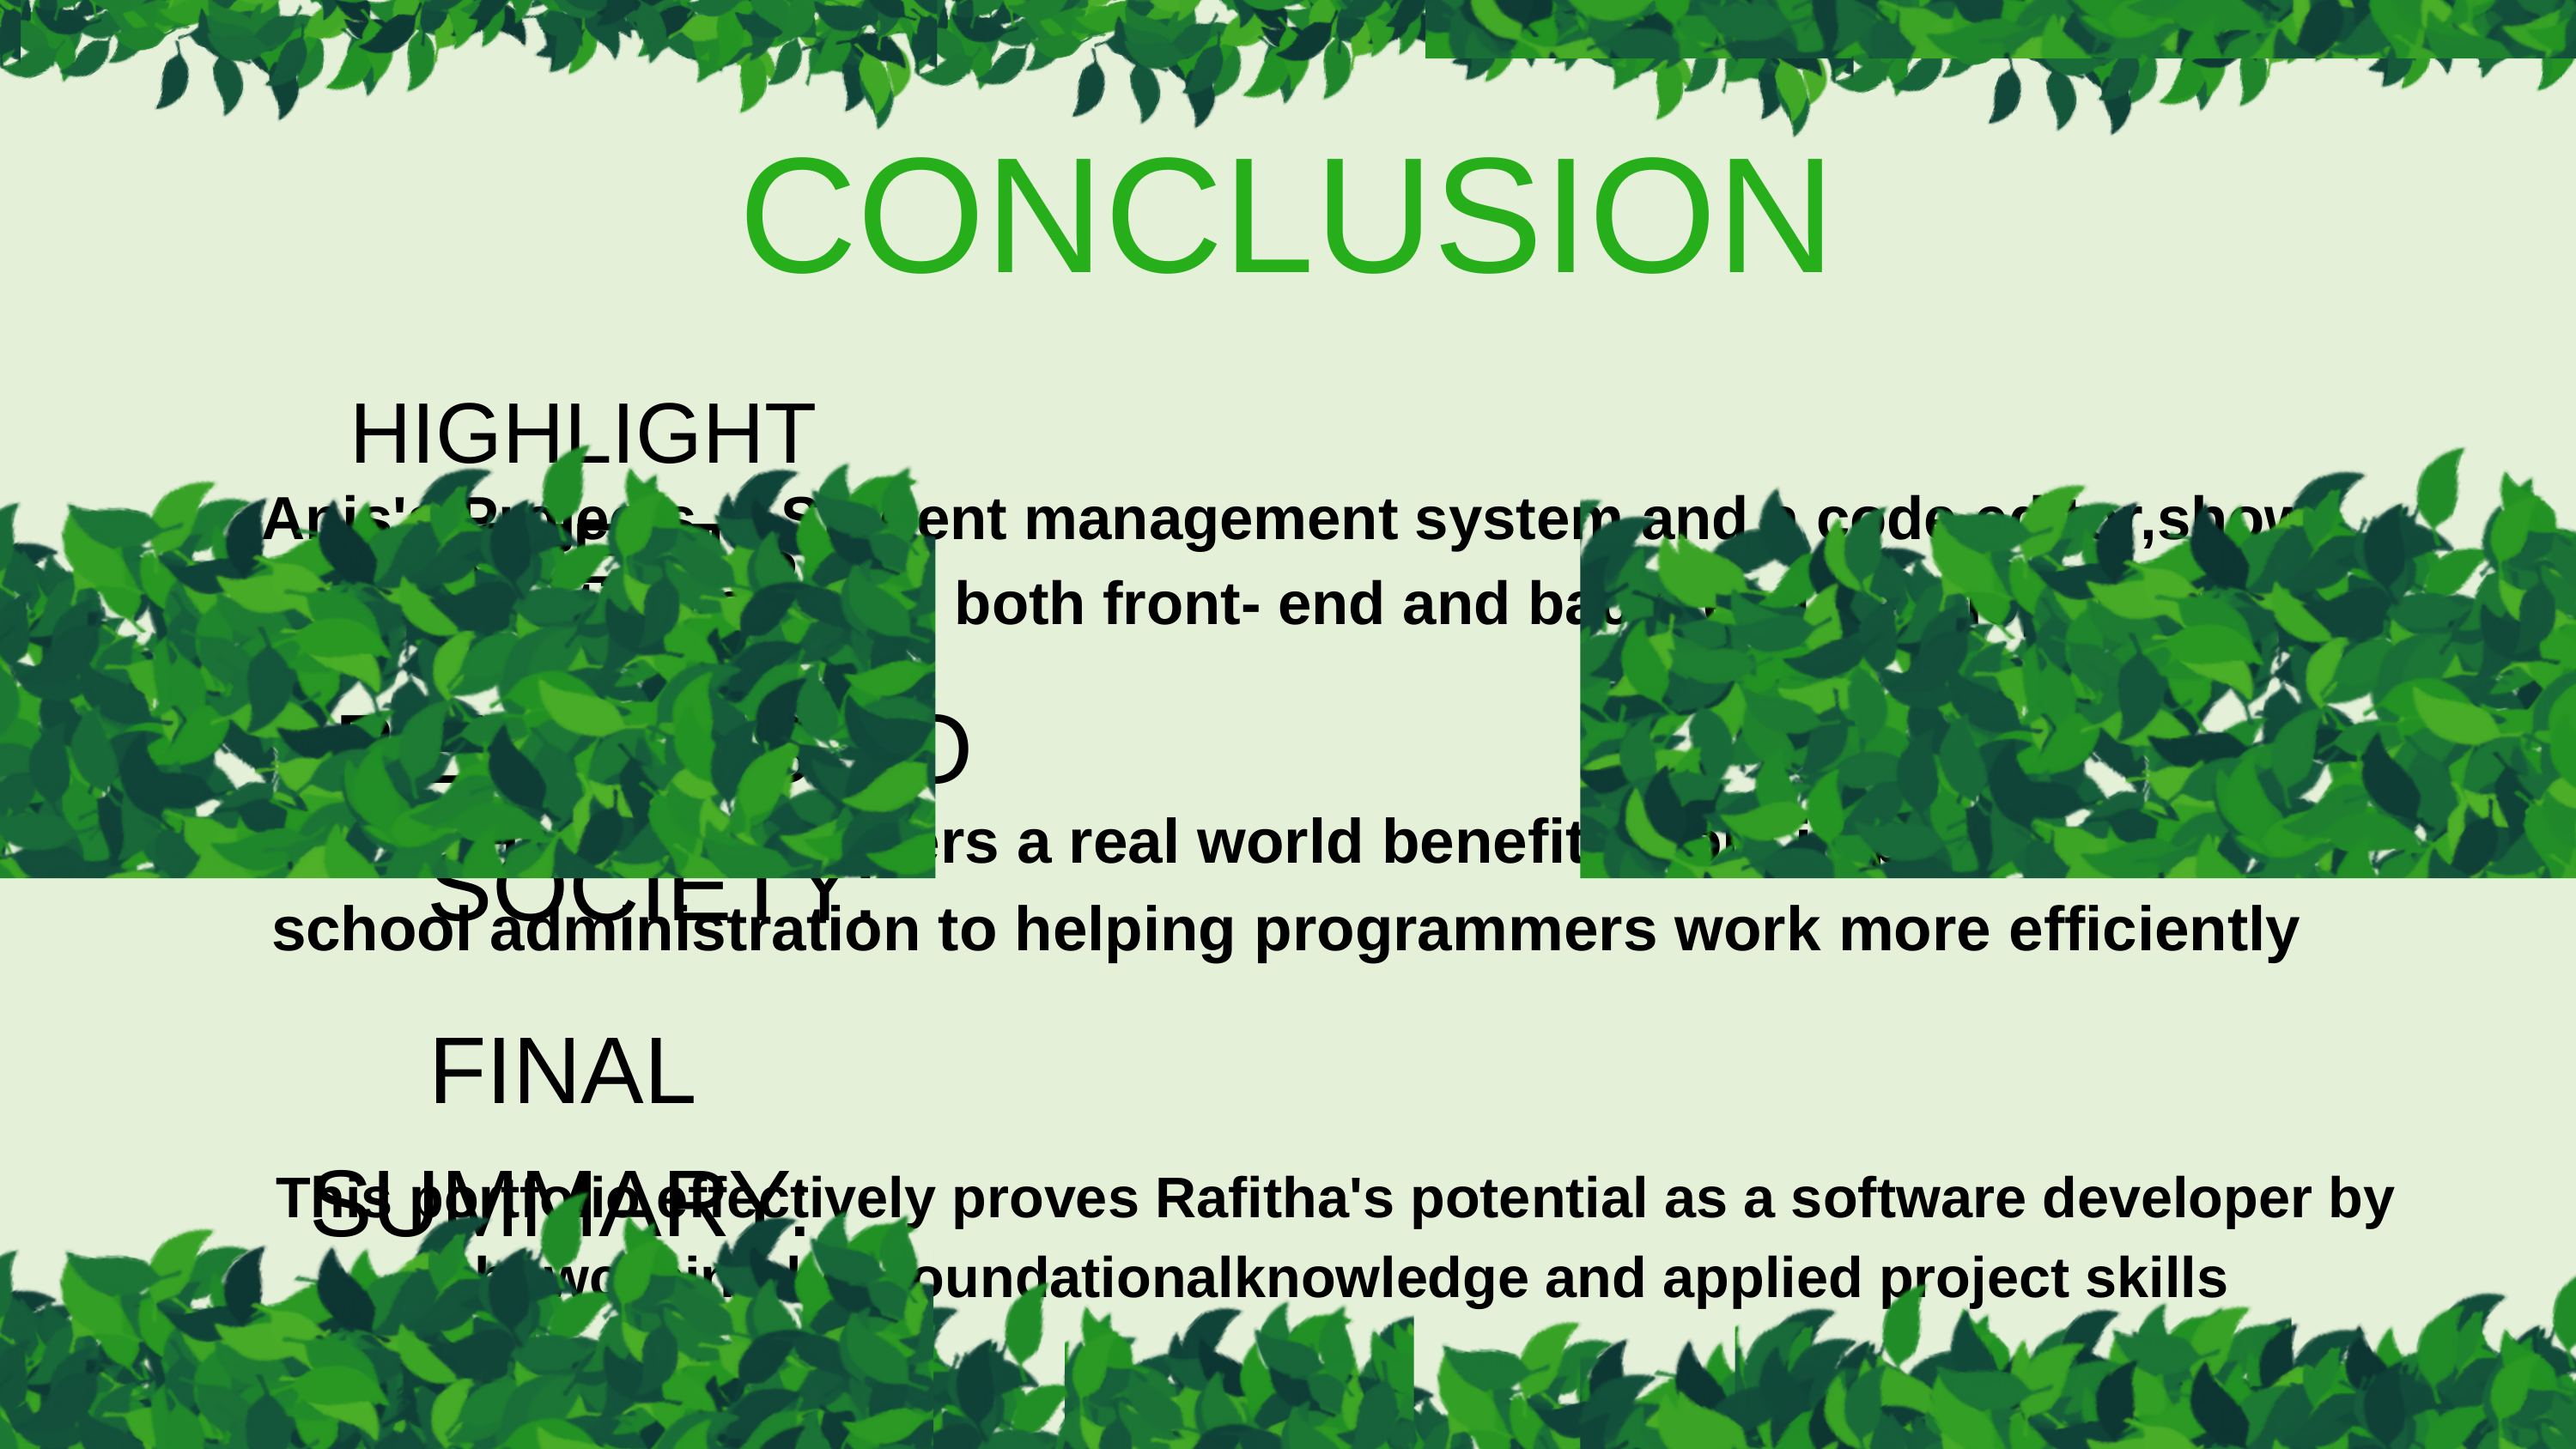

CONCLUSION
HIGHLIGHT PROJECTS:

Anis's Projects, a Student management system and a code editor,show
 her pratical skills in both front- end and back- end development

BENEFITS TO SOCIETY:
Her Project offers a real world benefits from improving
school administration to helping programmers work more efficiently
FINAL SUMMARY:
This portfolio effectively proves Rafitha's potential as a software developer by
showcasing her foundationalknowledge and applied project skills